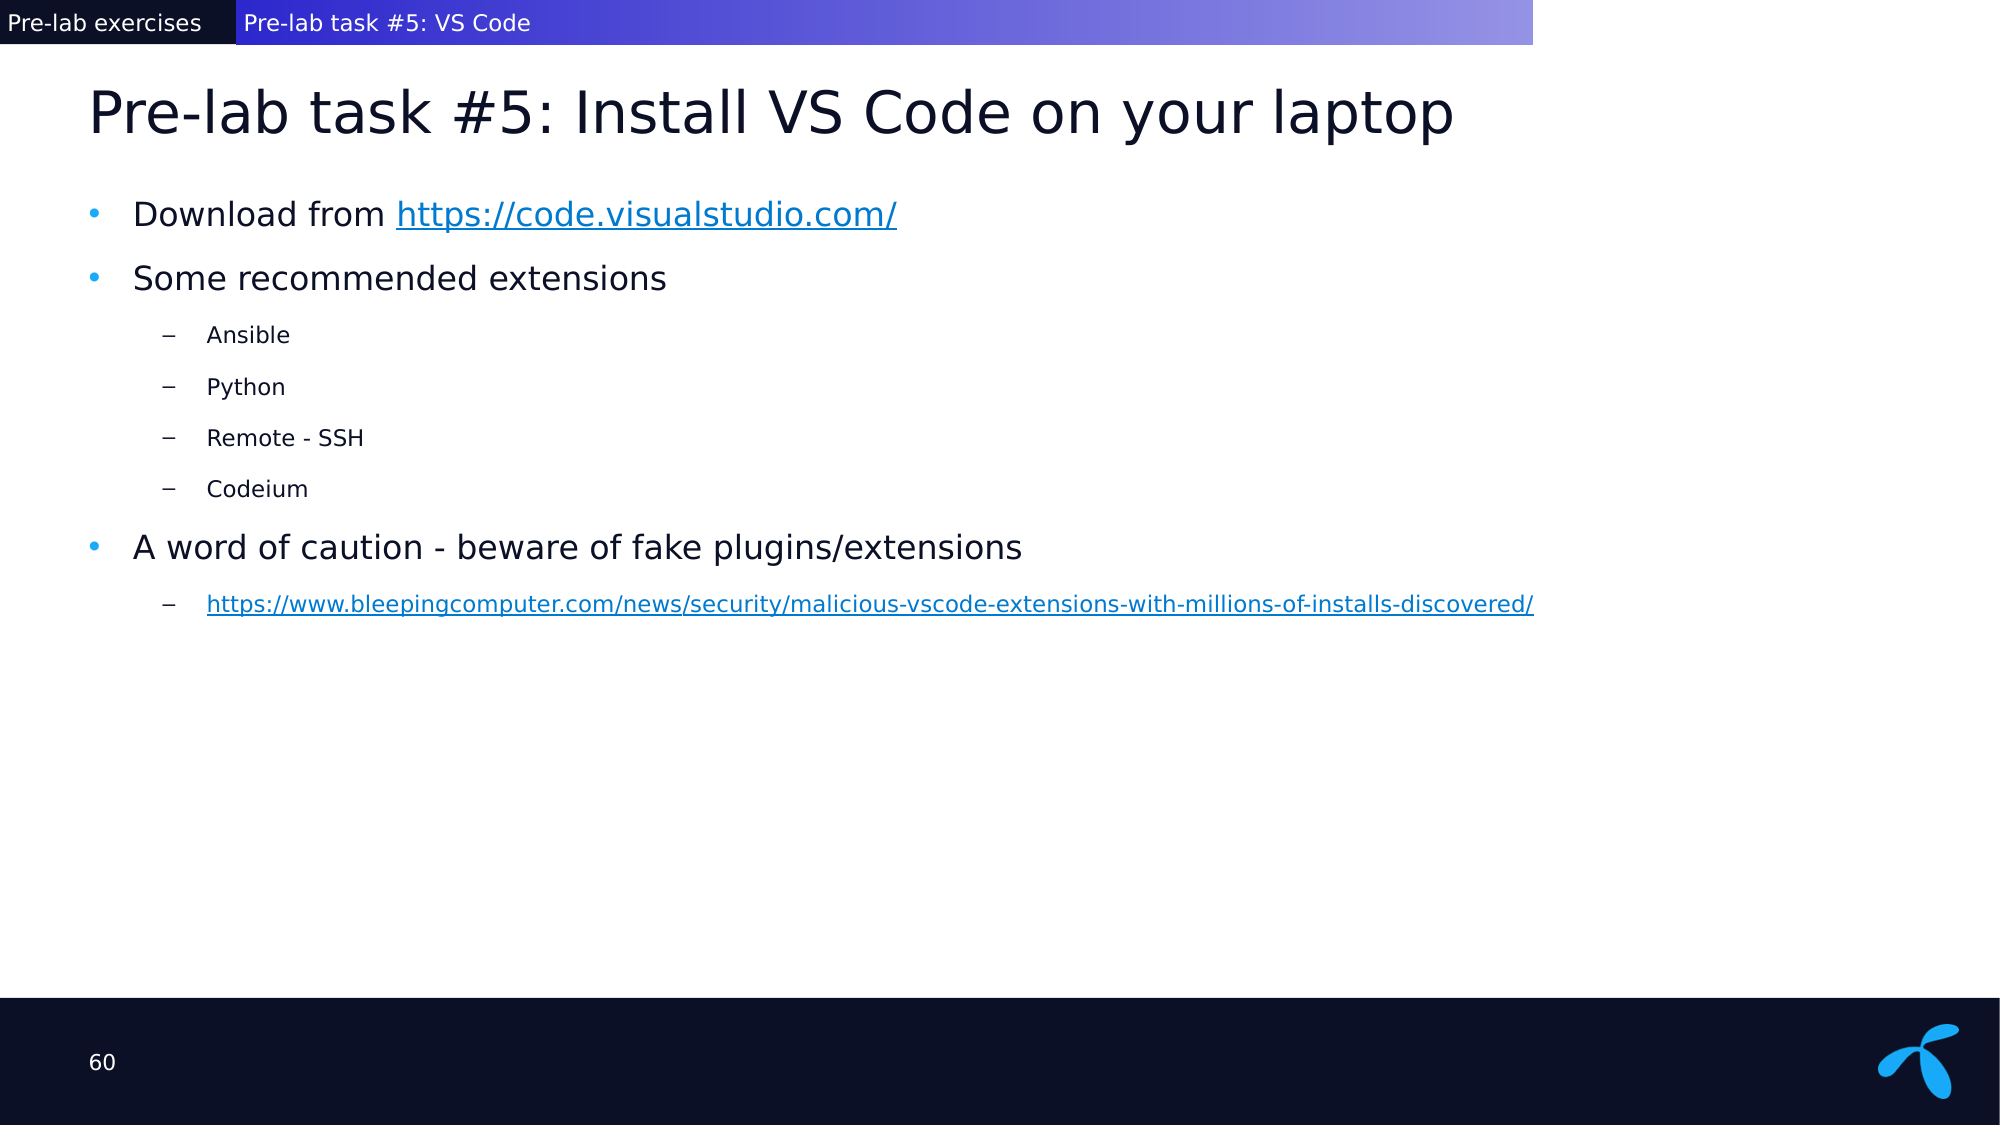

Pre-lab exercises
 Pre-lab task #5: VS Code
# Pre-lab task #5: Install VS Code on your laptop
Download from https://code.visualstudio.com/
Some recommended extensions
Ansible
Python
Remote - SSH
Codeium
A word of caution - beware of fake plugins/extensions
https://www.bleepingcomputer.com/news/security/malicious-vscode-extensions-with-millions-of-installs-discovered/
60